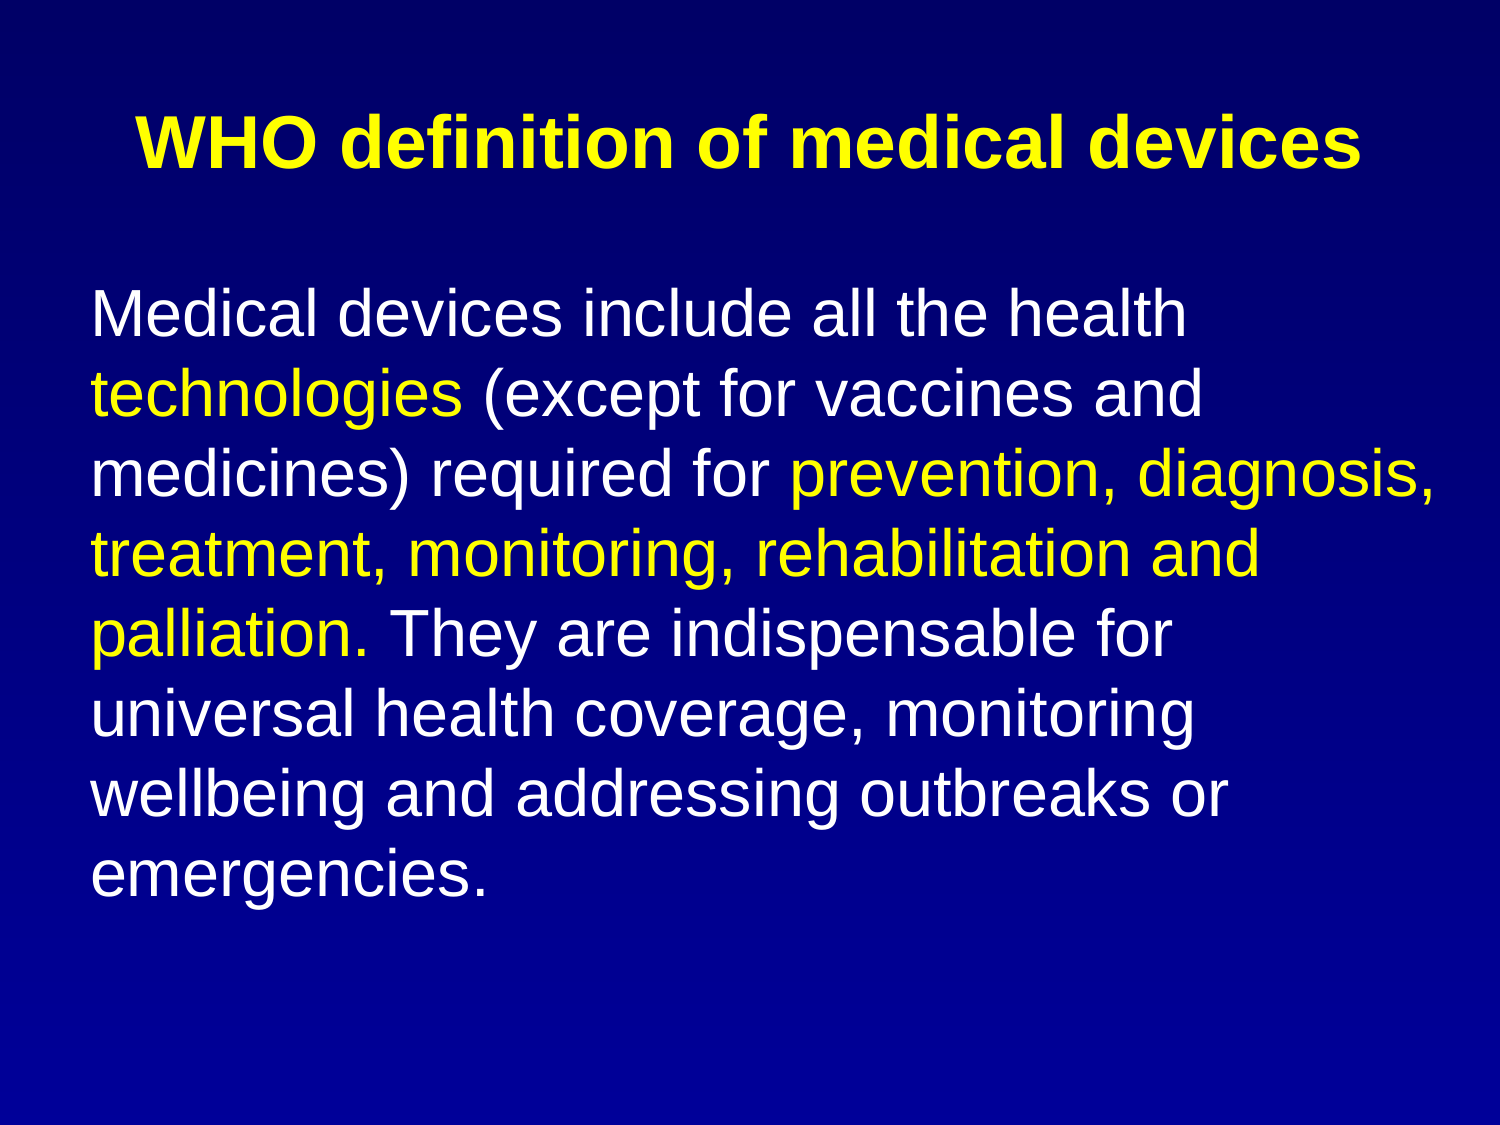

# WHO definition of medical devices
Medical devices include all the health technologies (except for vaccines and medicines) required for prevention, diagnosis, treatment, monitoring, rehabilitation and palliation. They are indispensable for universal health coverage, monitoring wellbeing and addressing outbreaks or emergencies.